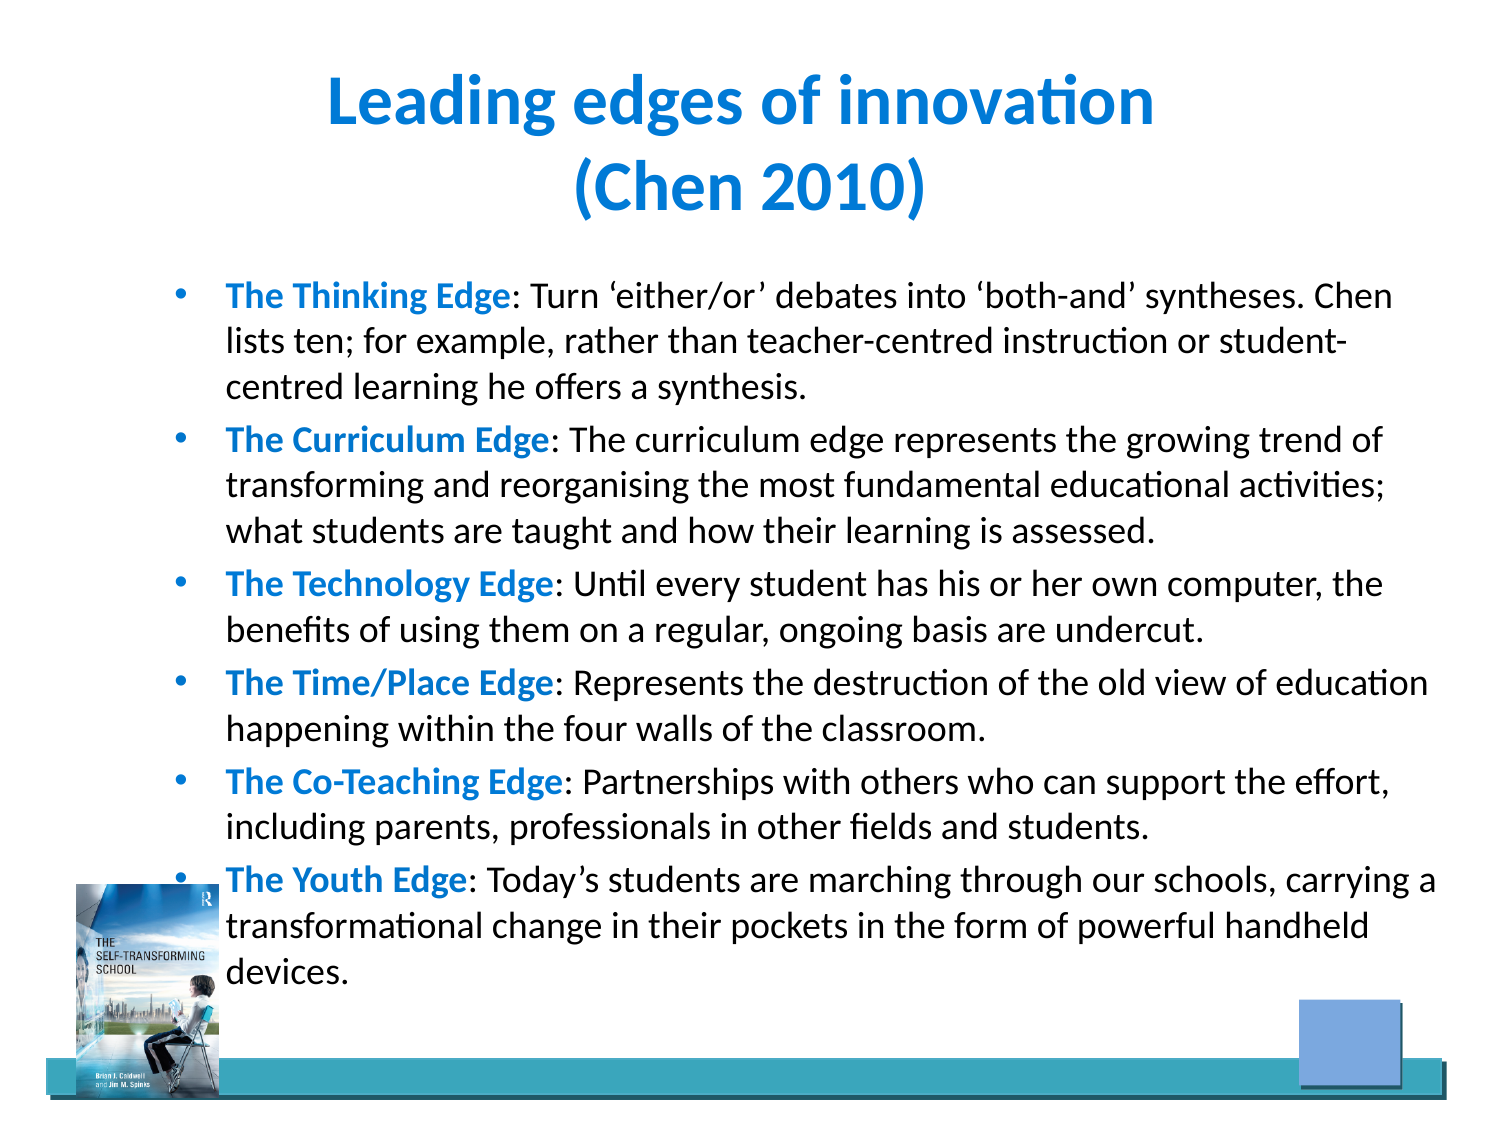

# Leading edges of innovation (Chen 2010)
The Thinking Edge: Turn ‘either/or’ debates into ‘both-and’ syntheses. Chen lists ten; for example, rather than teacher-centred instruction or student-centred learning he offers a synthesis.
The Curriculum Edge: The curriculum edge represents the growing trend of transforming and reorganising the most fundamental educational activities; what students are taught and how their learning is assessed.
The Technology Edge: Until every student has his or her own computer, the benefits of using them on a regular, ongoing basis are undercut.
The Time/Place Edge: Represents the destruction of the old view of education happening within the four walls of the classroom.
The Co-Teaching Edge: Partnerships with others who can support the effort, including parents, professionals in other fields and students.
The Youth Edge: Today’s students are marching through our schools, carrying a transformational change in their pockets in the form of powerful handheld devices.